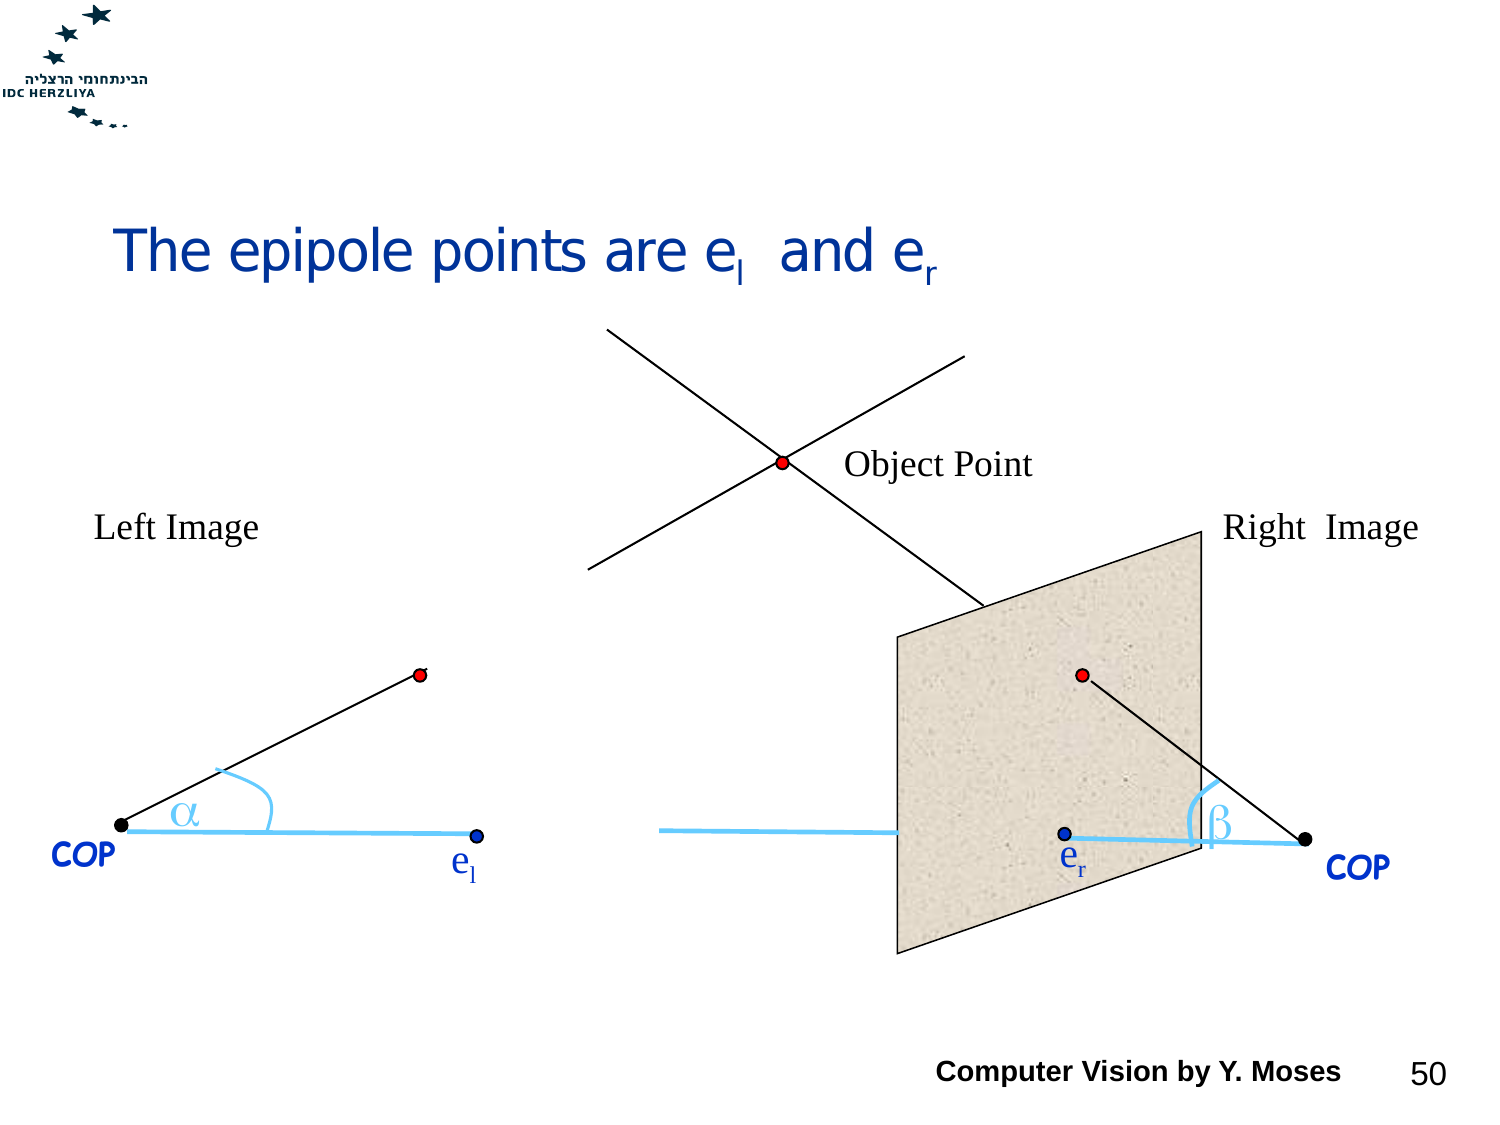

# The epipole points are el  and er

Object Point

Left Image
Right  Image

α

β

er

el
COP

COP
Computer Vision by Y. Moses
50